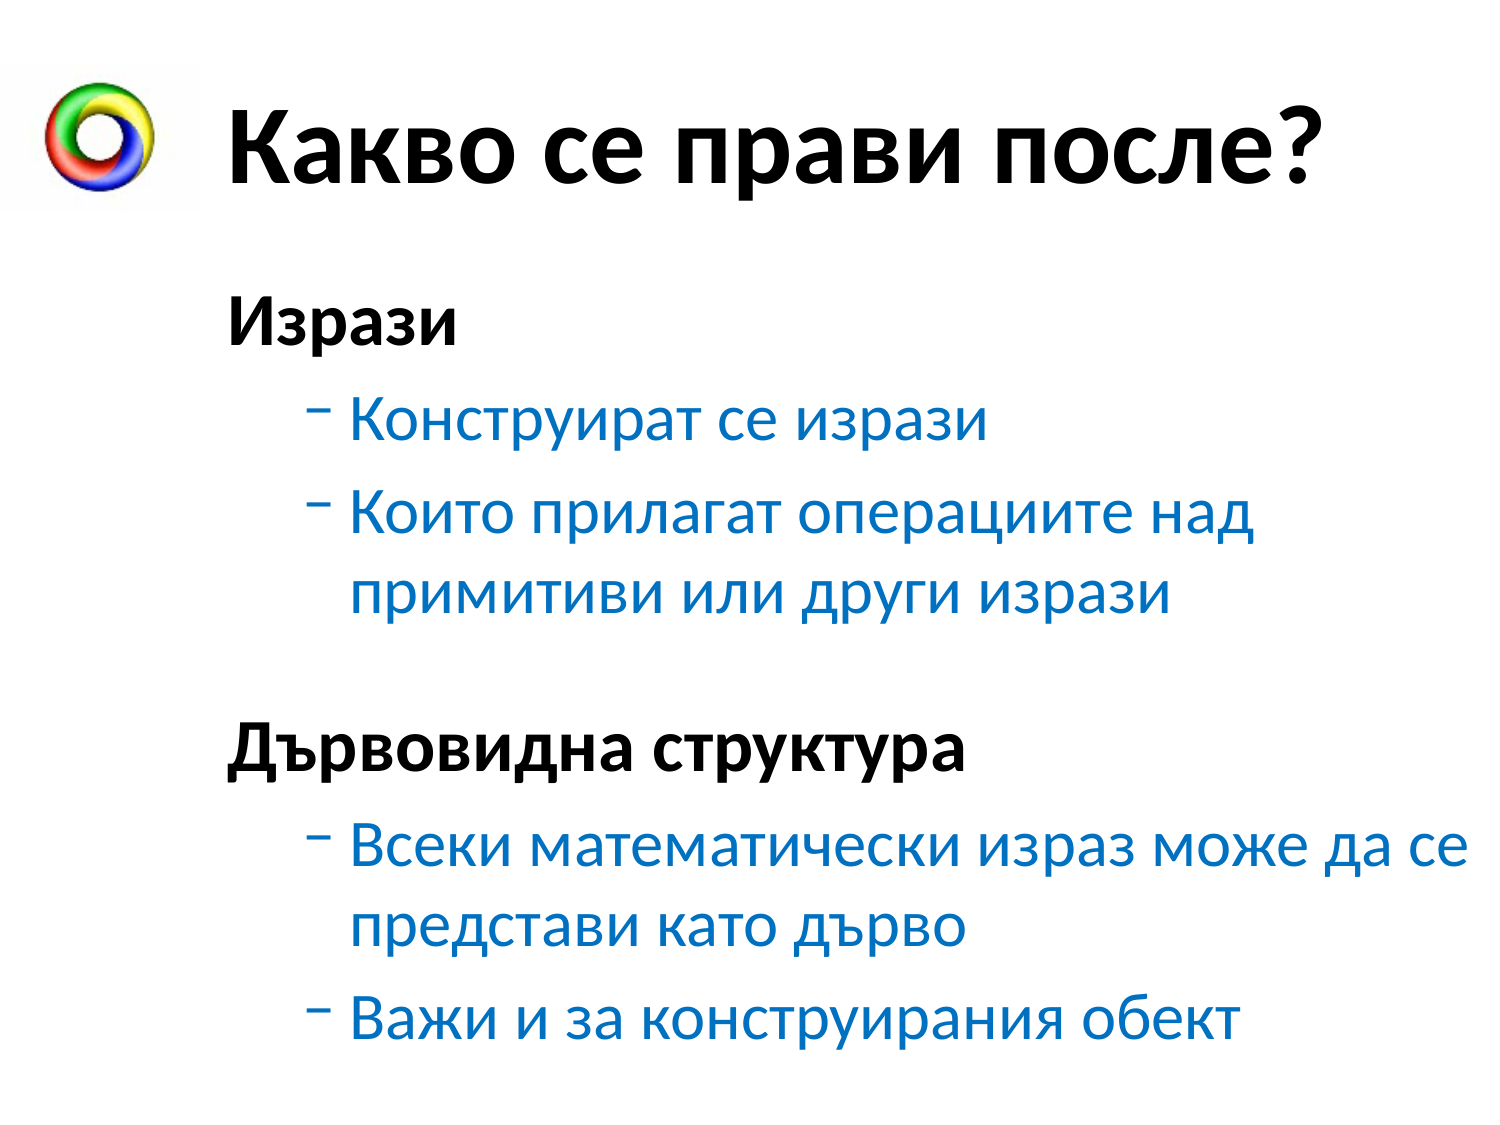

# Какво се прави после?
Изрази
Конструират се изрази
Които прилагат операциите над примитиви или други изрази

Дървовидна структура
Всеки математически израз може да се представи като дърво
Важи и за конструирания обект